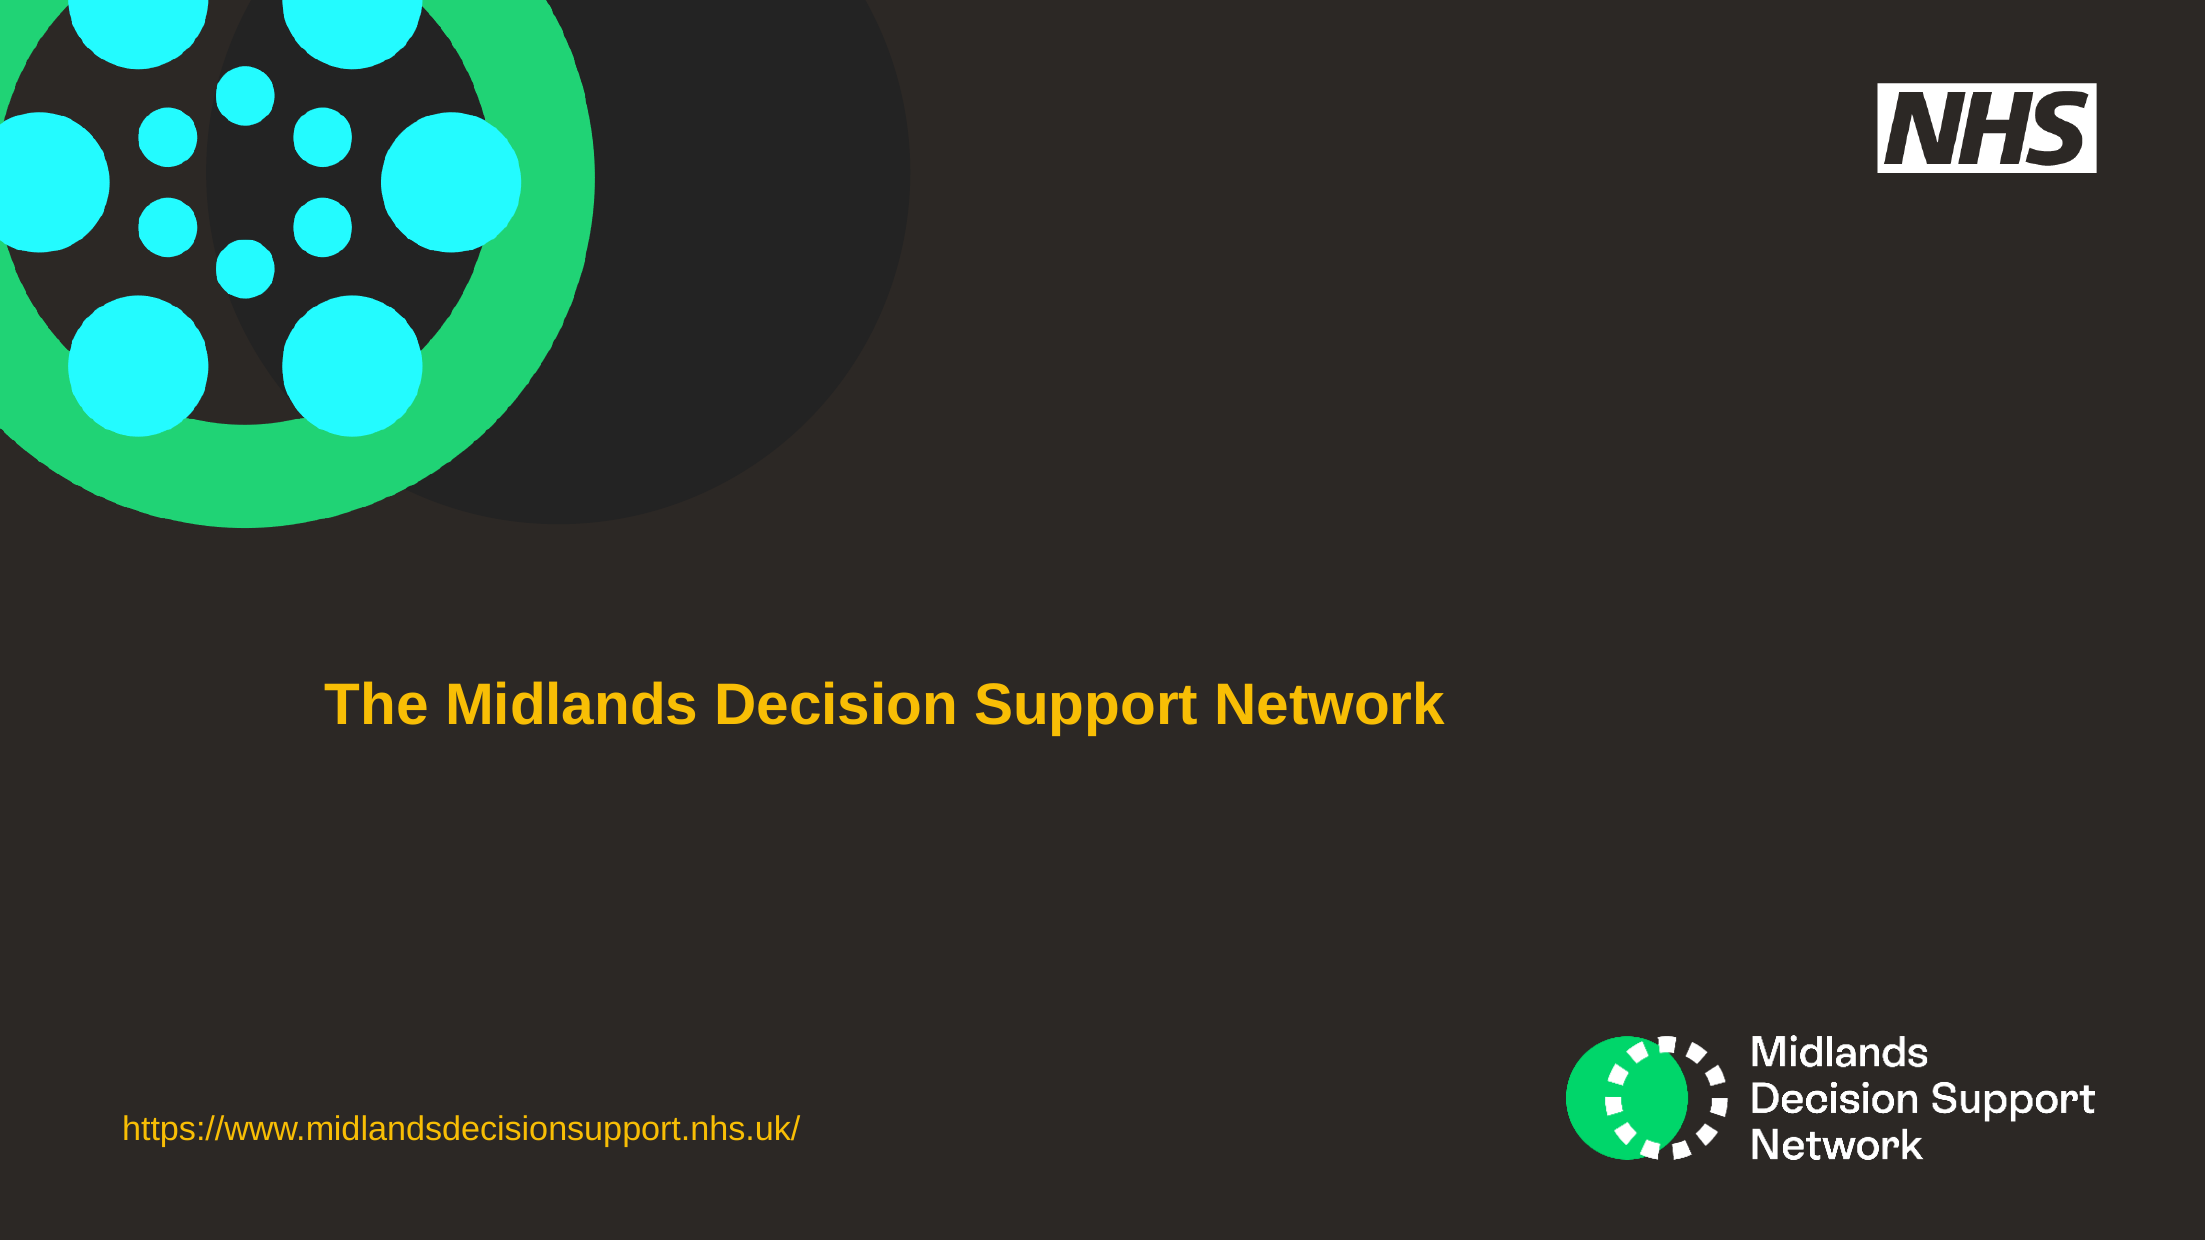

# The Midlands Decision Support Network
https://www.midlandsdecisionsupport.nhs.uk/